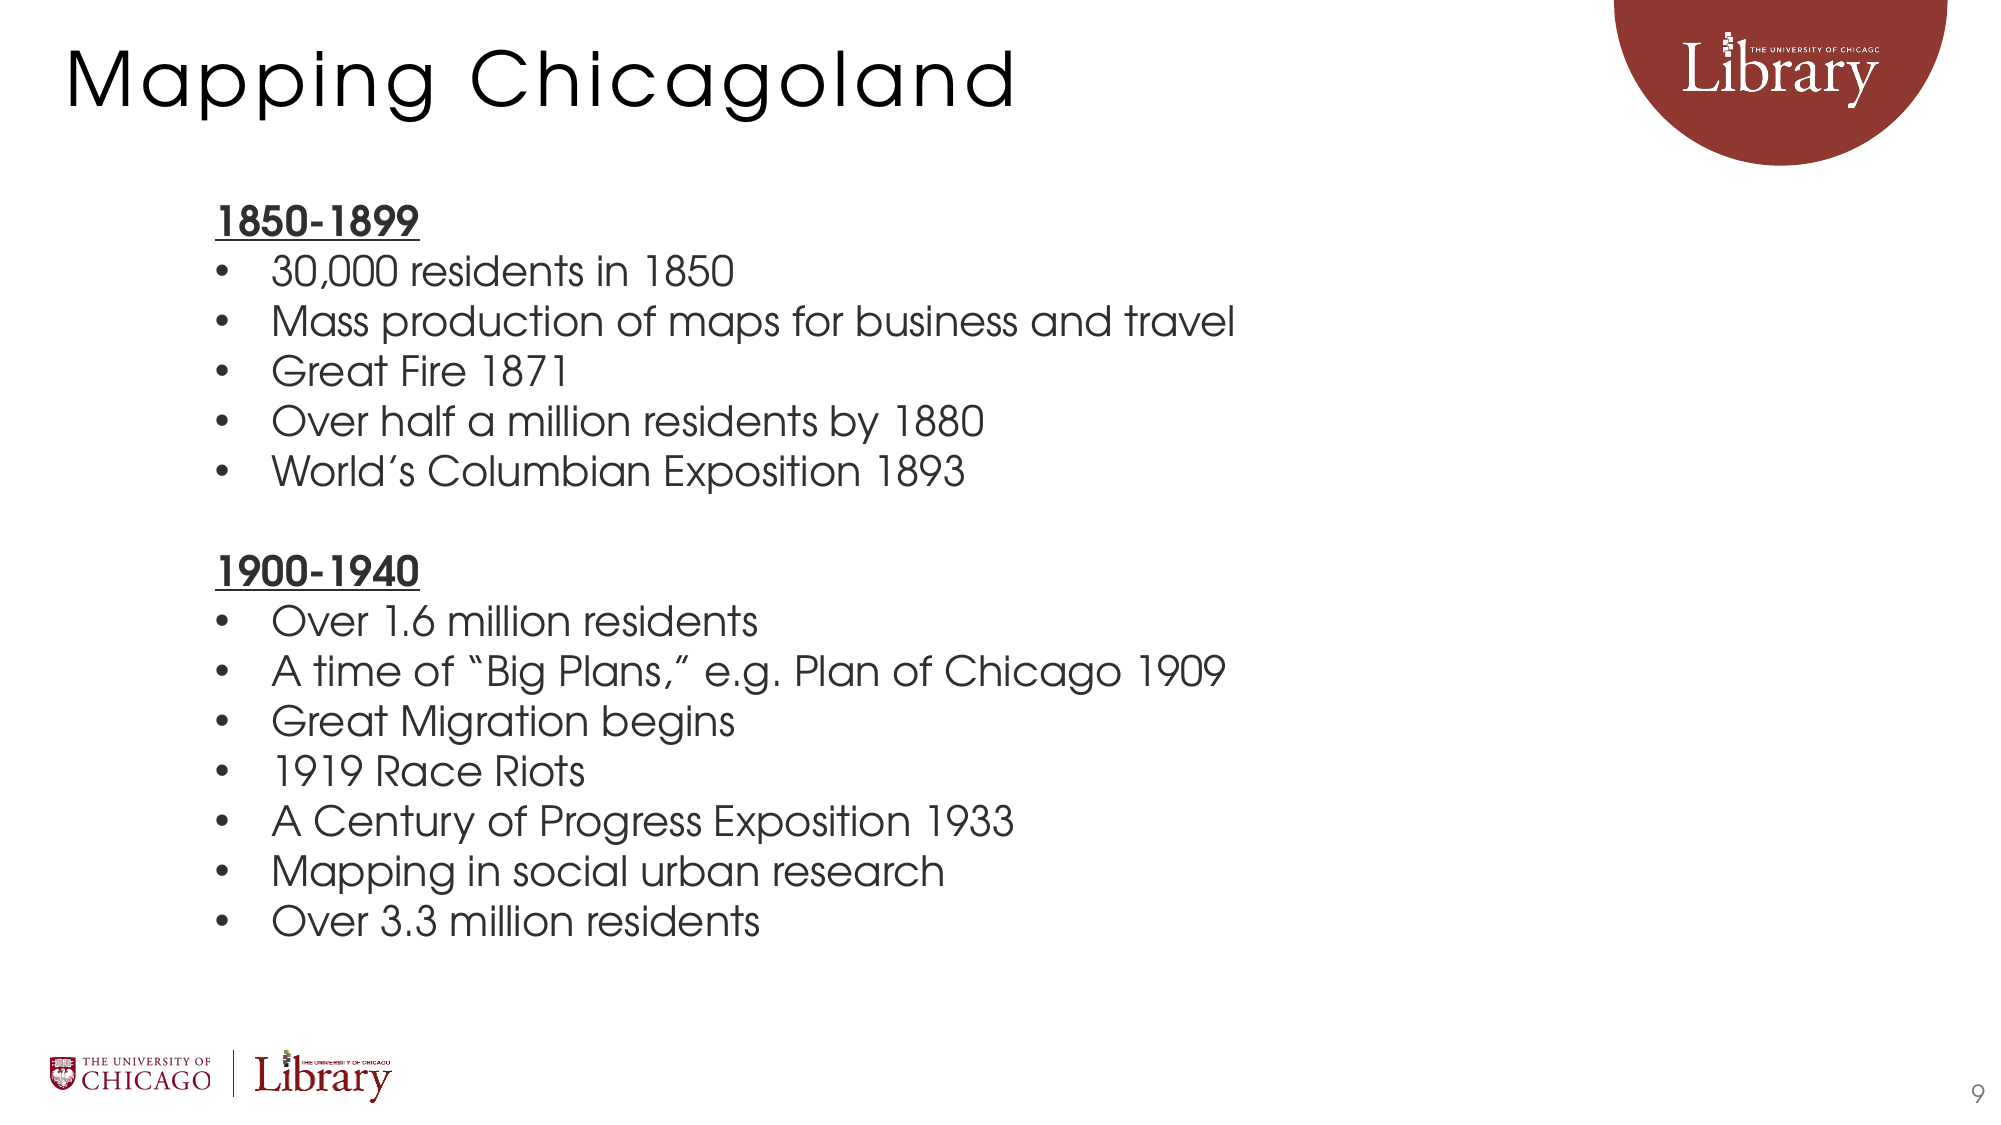

# Mapping Chicagoland
1850-1899
30,000 residents in 1850
Mass production of maps for business and travel
Great Fire 1871
Over half a million residents by 1880
World’s Columbian Exposition 1893

1900-1940
Over 1.6 million residents
A time of “Big Plans,” e.g. Plan of Chicago 1909
Great Migration begins
1919 Race Riots
A Century of Progress Exposition 1933
Mapping in social urban research
Over 3.3 million residents
9